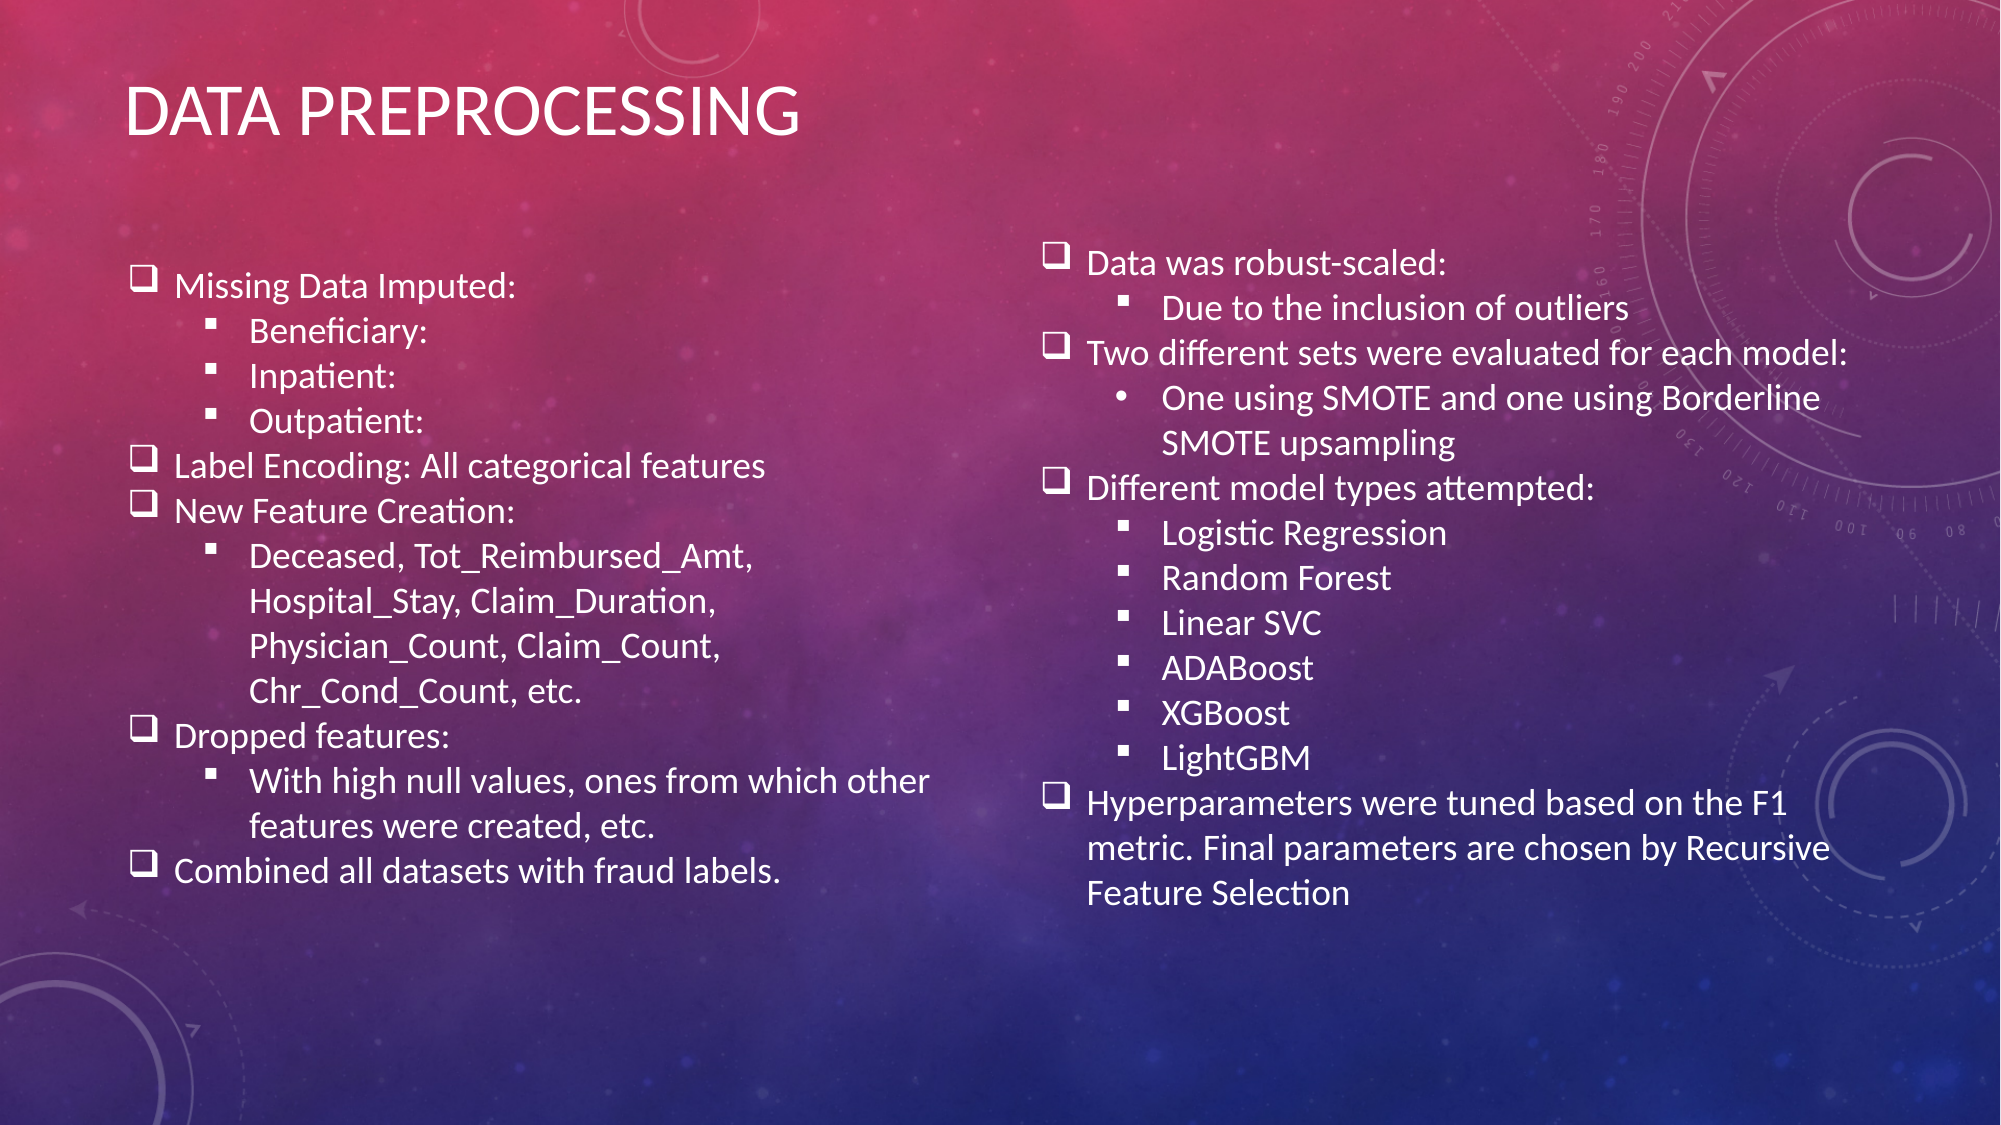

# DATA PREPROCESSING
Data was robust-scaled:
Due to the inclusion of outliers
Two different sets were evaluated for each model:
One using SMOTE and one using Borderline SMOTE upsampling
Different model types attempted:
Logistic Regression
Random Forest
Linear SVC
ADABoost
XGBoost
LightGBM
Hyperparameters were tuned based on the F1 metric. Final parameters are chosen by Recursive Feature Selection
Missing Data Imputed:
Beneficiary:
Inpatient:
Outpatient:
Label Encoding: All categorical features
New Feature Creation:
Deceased, Tot_Reimbursed_Amt, Hospital_Stay, Claim_Duration, Physician_Count, Claim_Count, Chr_Cond_Count, etc.
Dropped features:
With high null values, ones from which other features were created, etc.
Combined all datasets with fraud labels.